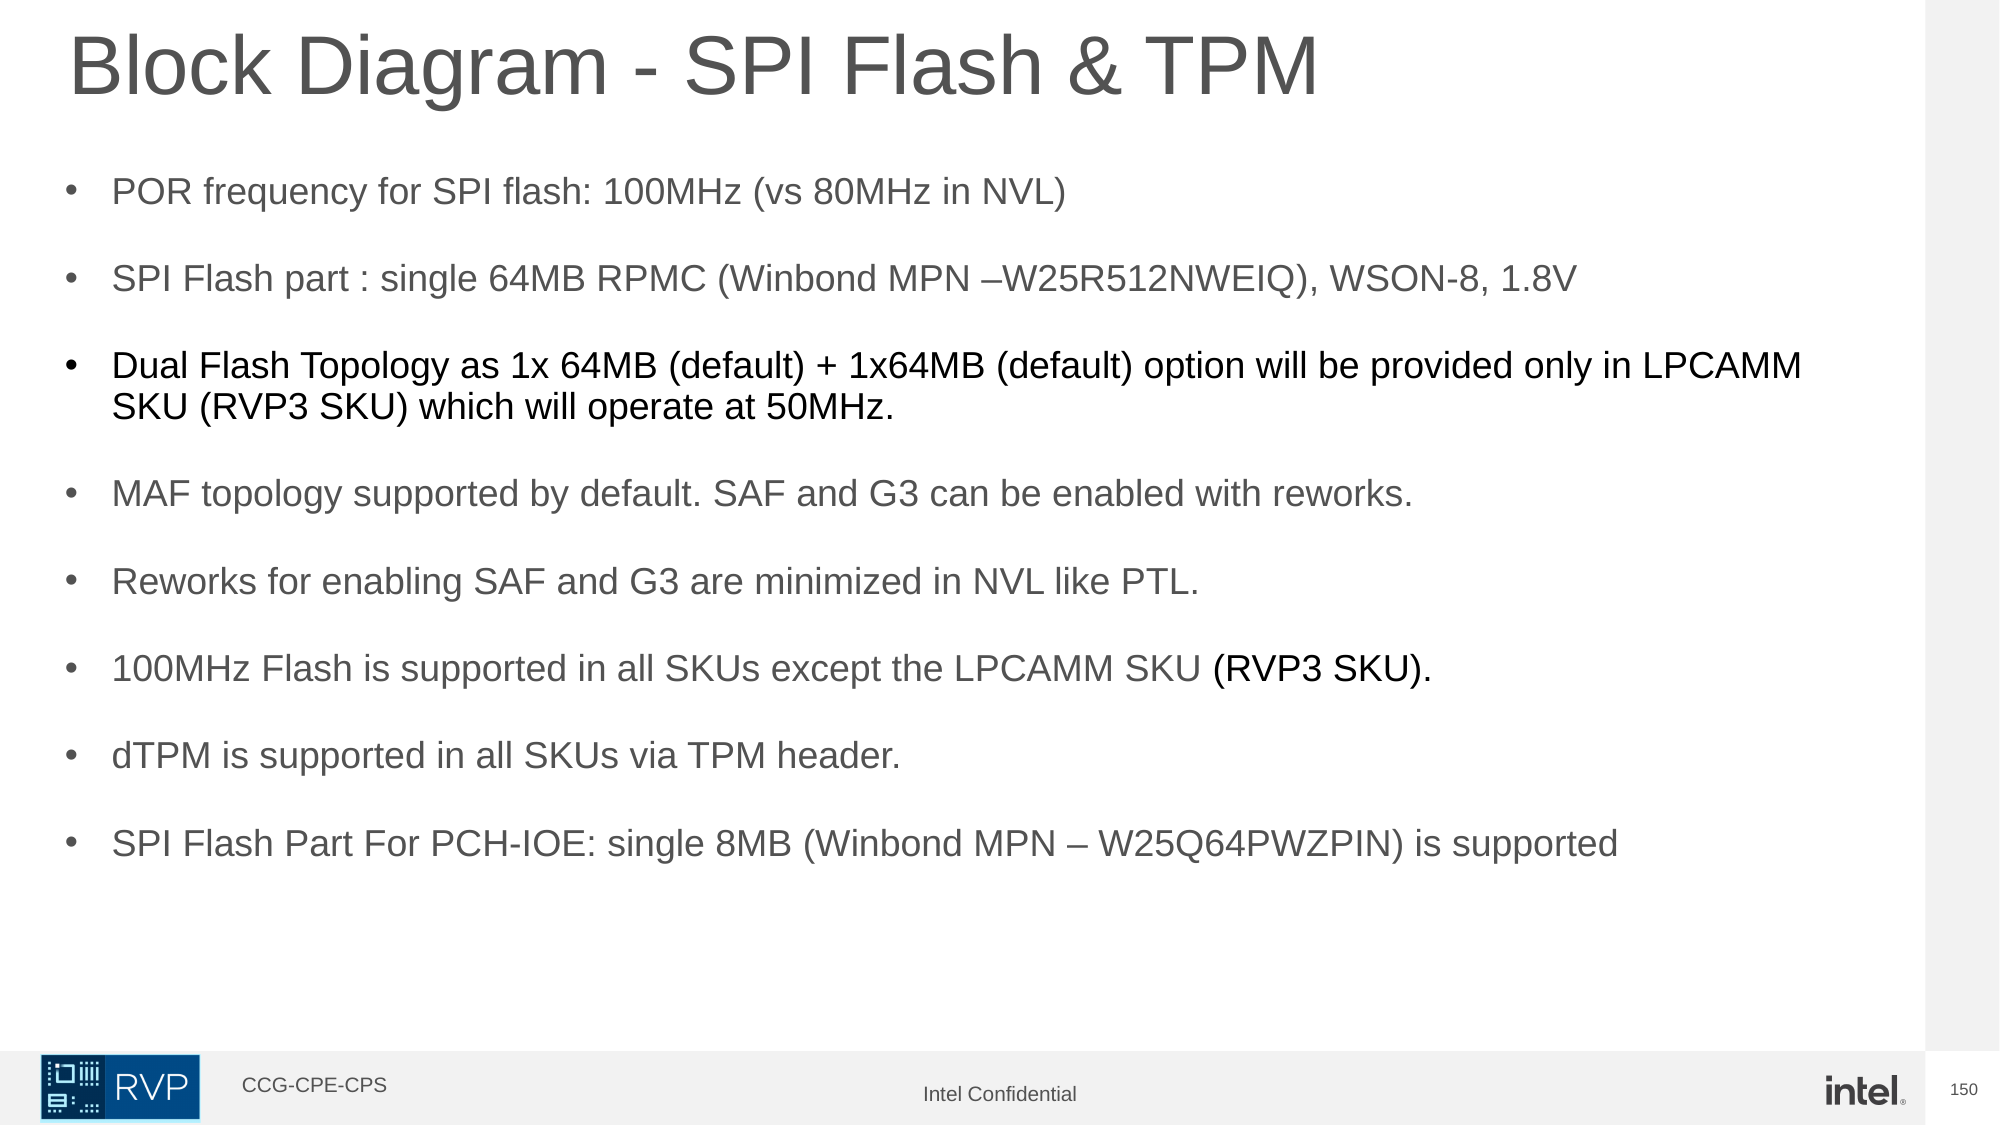

Block Diagram - SPI Flash & TPM
POR frequency for SPI flash: 100MHz (vs 80MHz in NVL)
SPI Flash part : single 64MB RPMC (Winbond MPN –W25R512NWEIQ), WSON-8, 1.8V
Dual Flash Topology as 1x 64MB (default) + 1x64MB (default) option will be provided only in LPCAMM SKU (RVP3 SKU) which will operate at 50MHz.
MAF topology supported by default. SAF and G3 can be enabled with reworks.
Reworks for enabling SAF and G3 are minimized in NVL like PTL.
100MHz Flash is supported in all SKUs except the LPCAMM SKU (RVP3 SKU).
dTPM is supported in all SKUs via TPM header.
SPI Flash Part For PCH-IOE: single 8MB (Winbond MPN – W25Q64PWZPIN) is supported